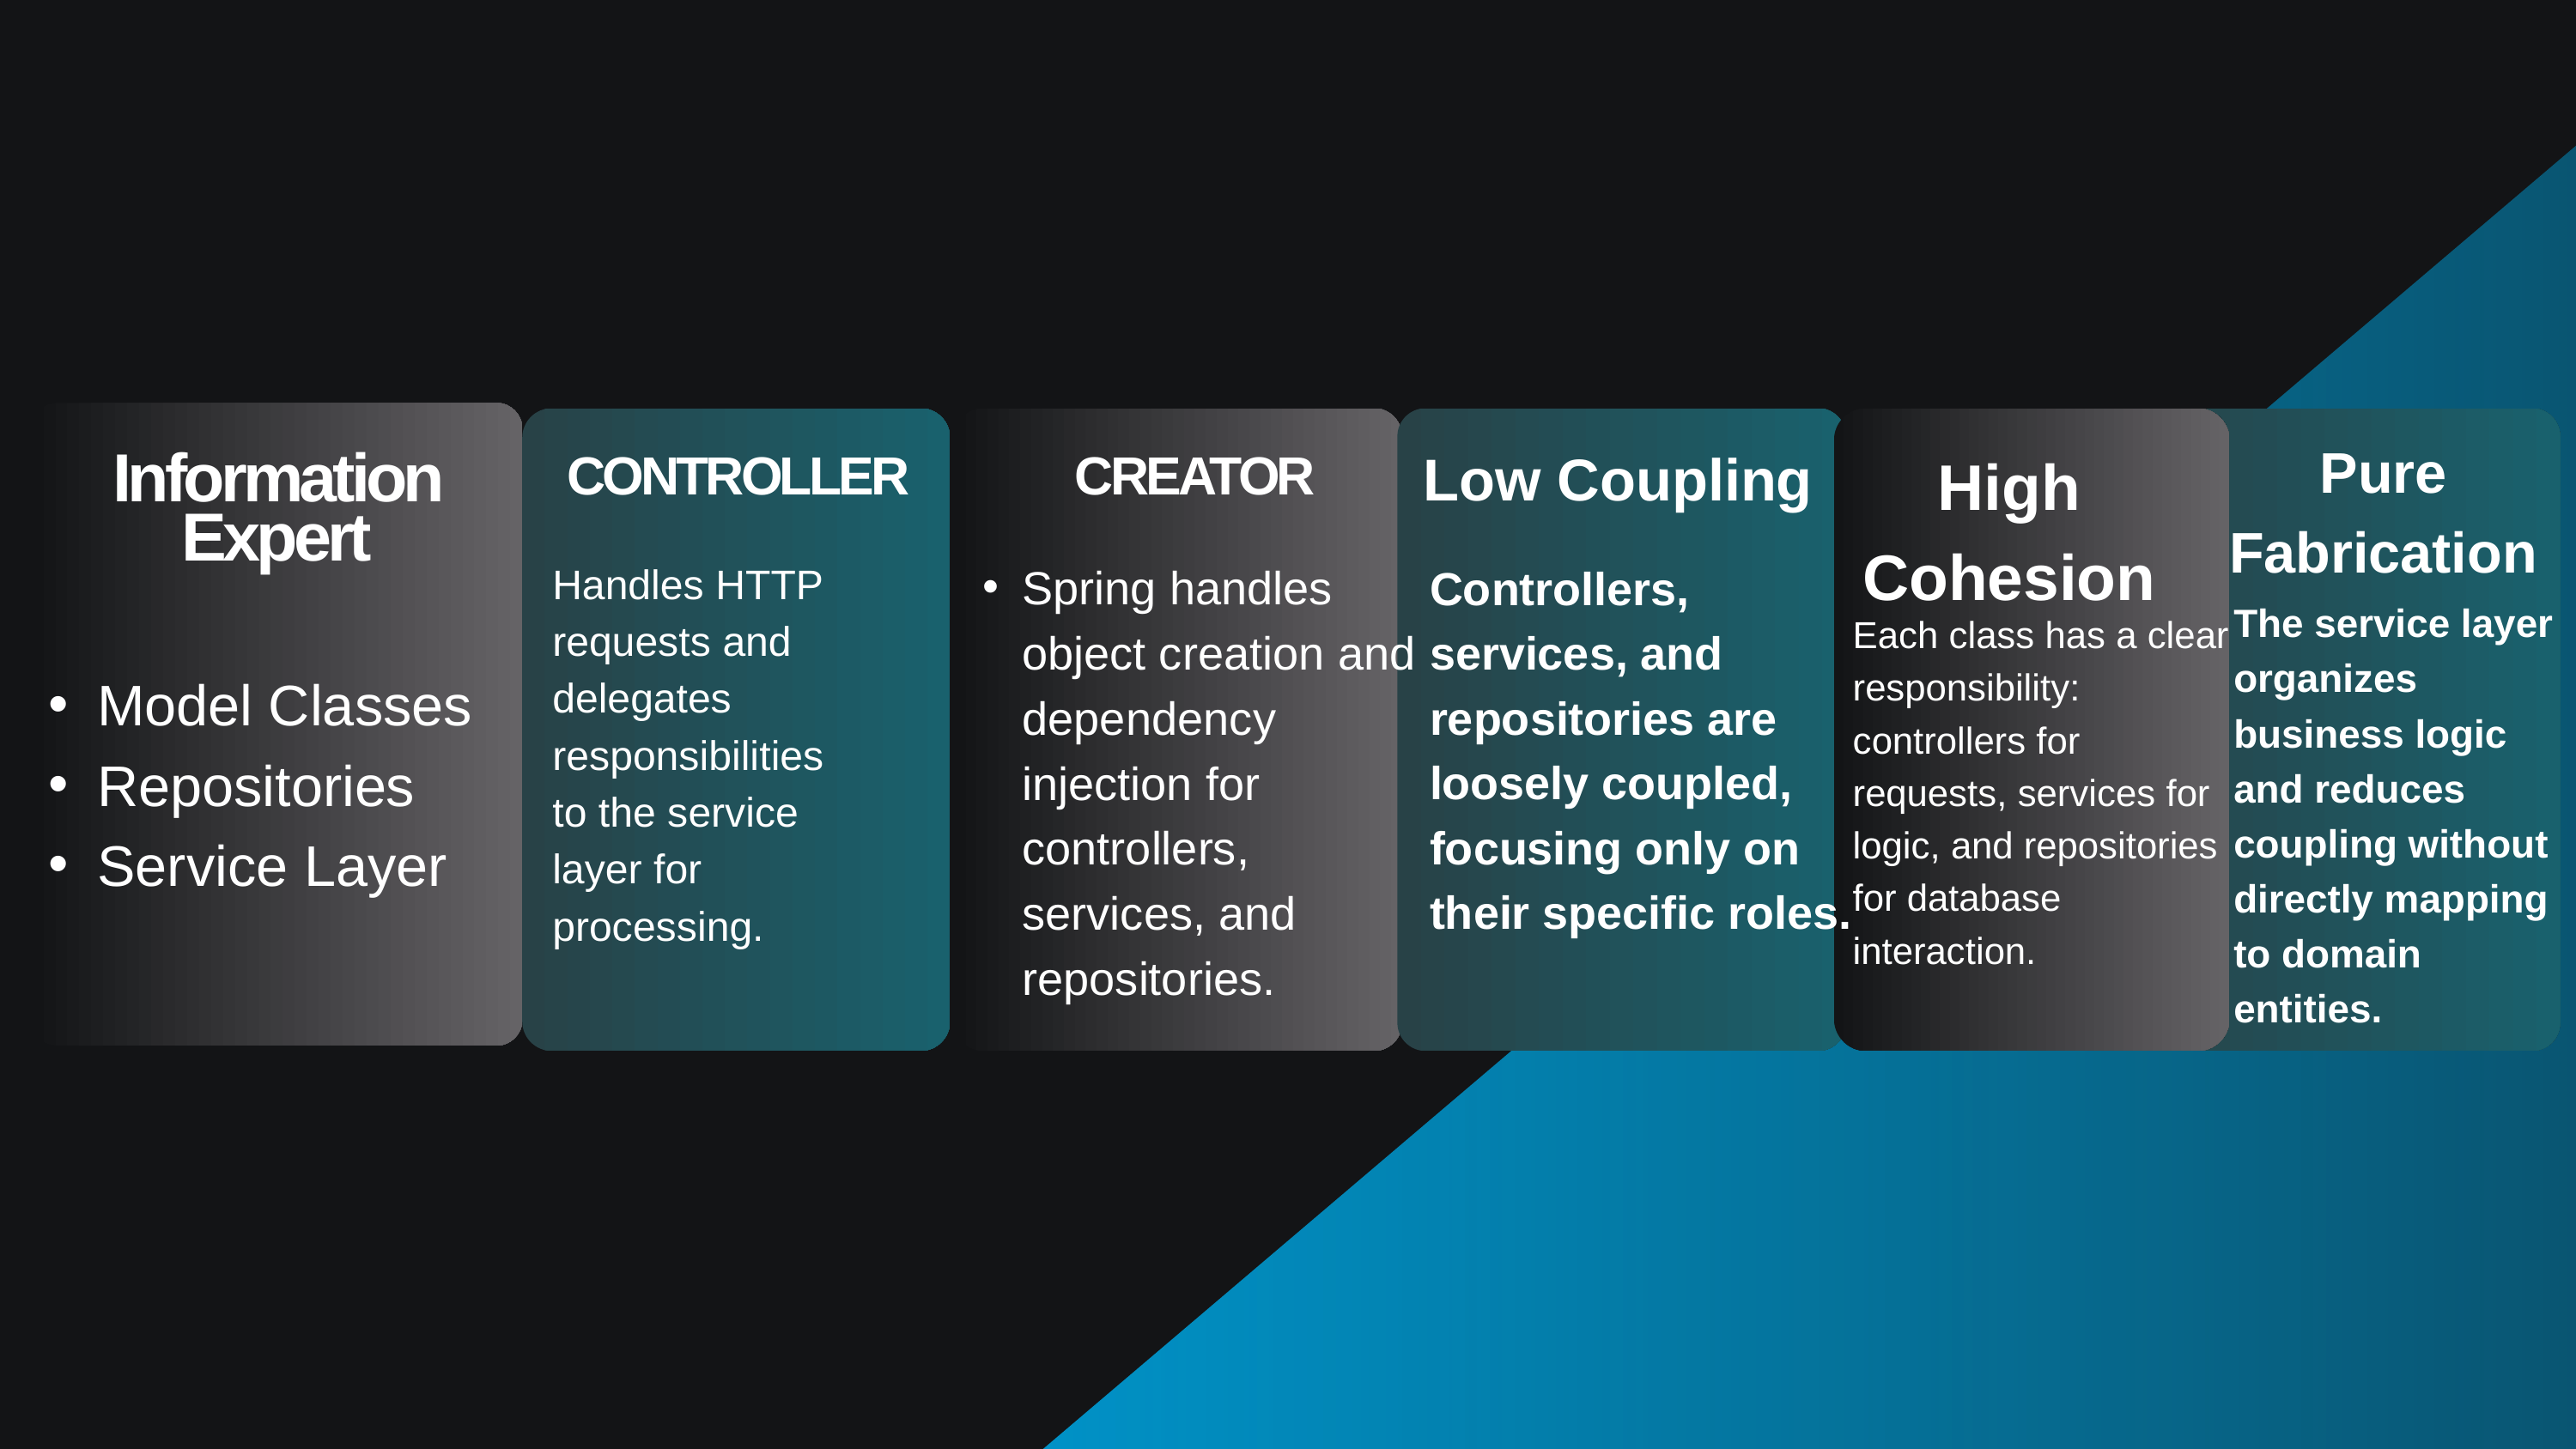

Pure Fabrication
Low Coupling
High Cohesion
Information Expert
CONTROLLER
CREATOR

Spring handles object creation and dependency injection for controllers, services, and repositories.
Controllers, services, and repositories are loosely coupled, focusing only on their specific roles.
Handles HTTP requests and delegates responsibilities to the service layer for processing.
The service layer organizes business logic and reduces coupling without directly mapping to domain entities.
Each class has a clear responsibility: controllers for requests, services for logic, and repositories for database interaction.
Model Classes
Repositories
Service Layer
Objective 4